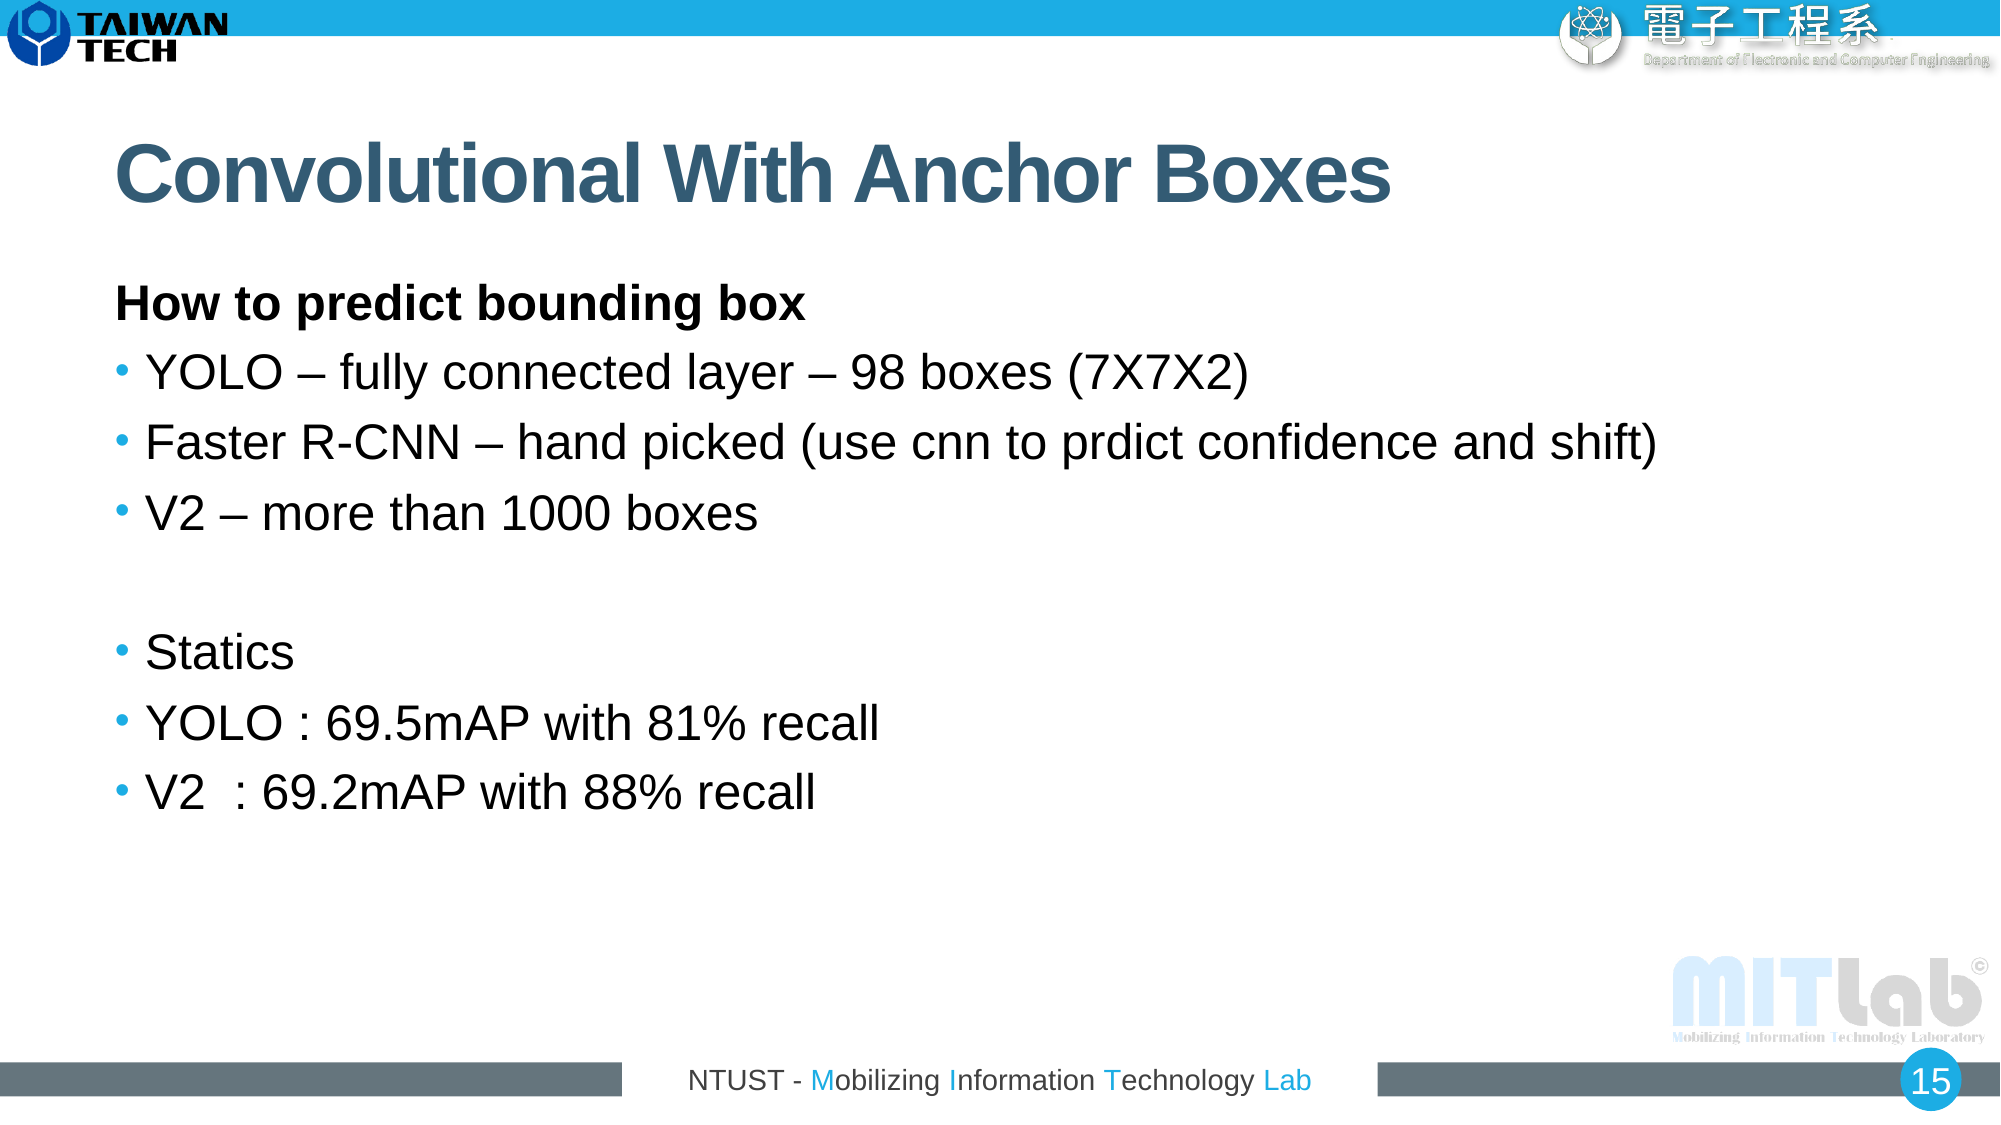

# Convolutional With Anchor Boxes
How to predict bounding box
YOLO – fully connected layer – 98 boxes (7X7X2)
Faster R-CNN – hand picked (use cnn to prdict confidence and shift)
V2 – more than 1000 boxes

Statics
YOLO : 69.5mAP with 81% recall
V2  : 69.2mAP with 88% recall

15